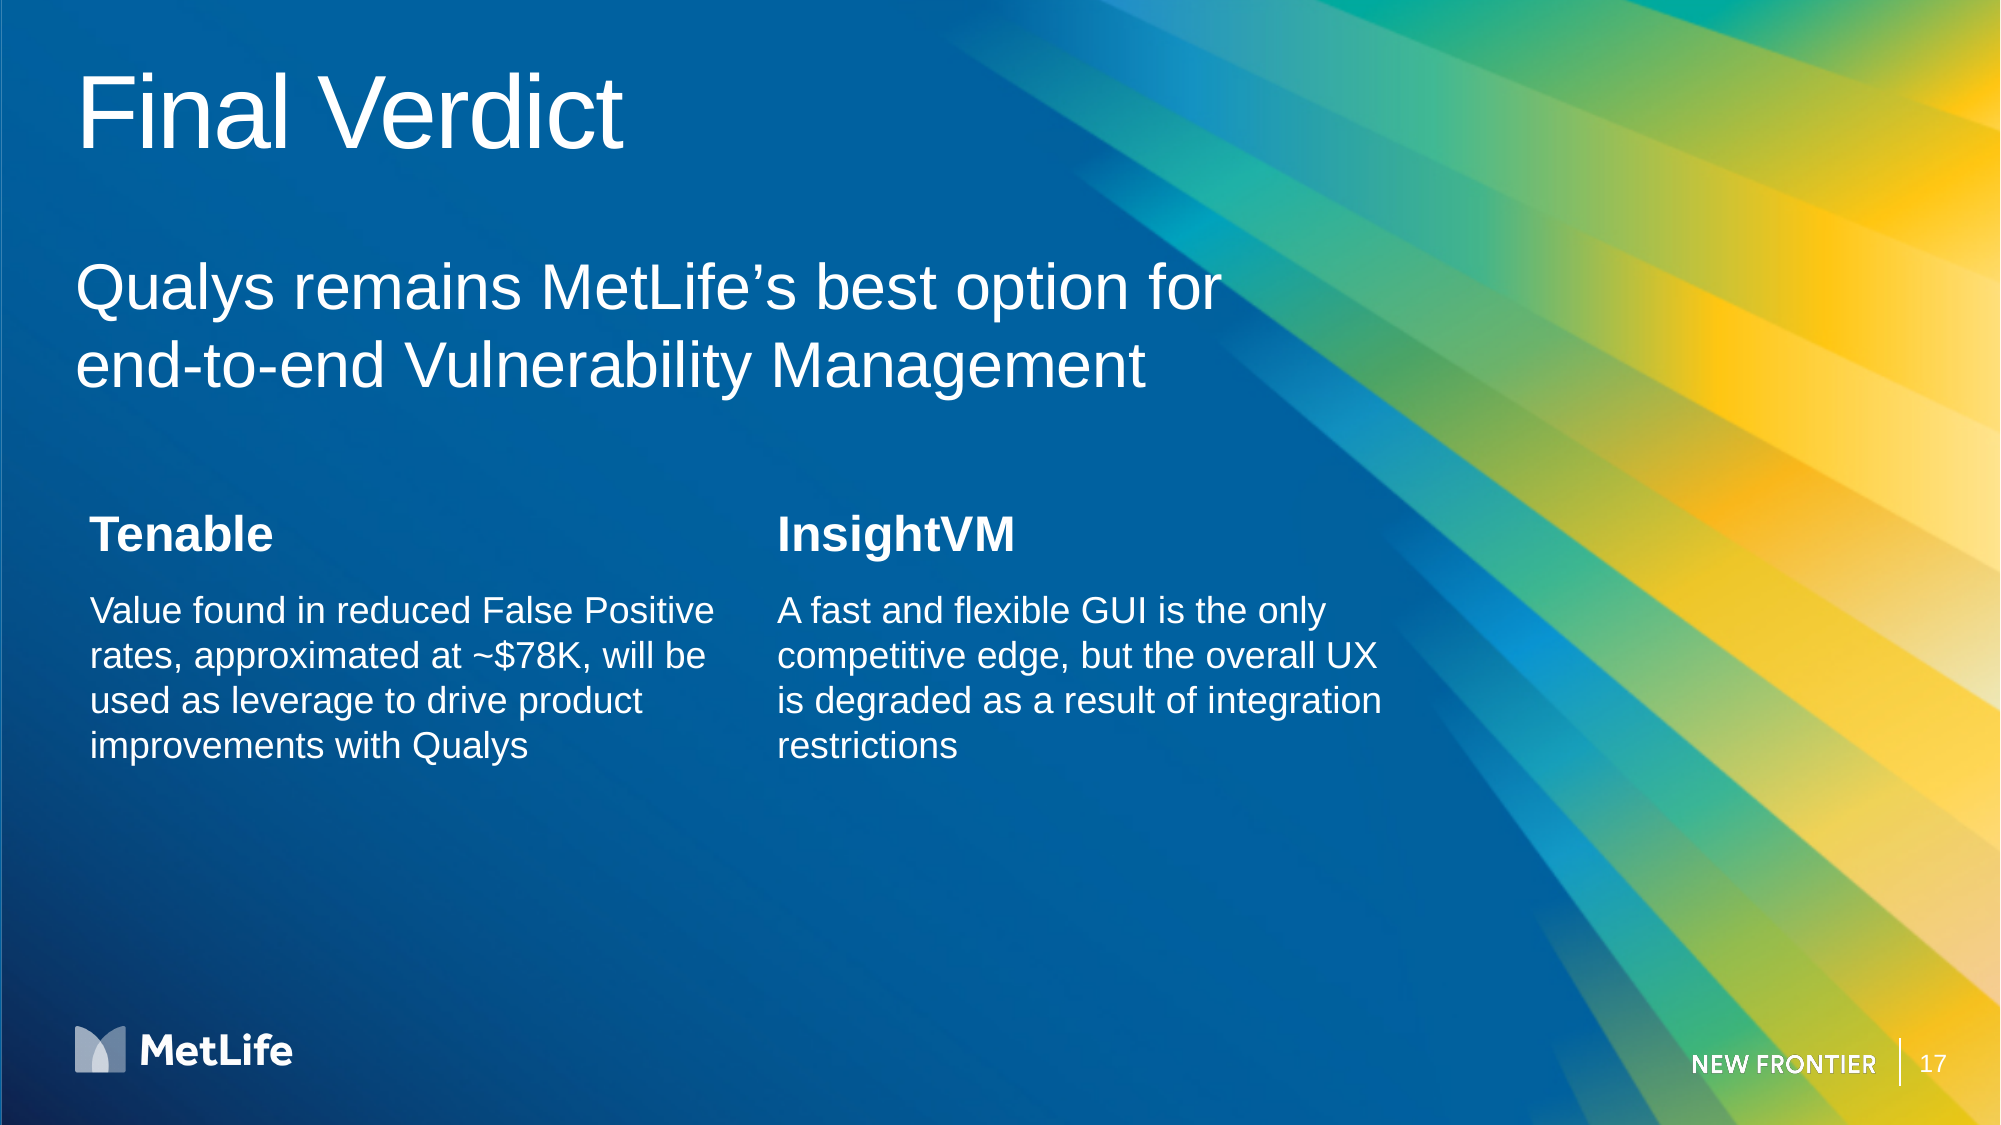

# Final Verdict
Qualys remains MetLife’s best option for end-to-end Vulnerability Management
Tenable
Value found in reduced False Positive rates, approximated at ~$78K, will be used as leverage to drive product improvements with Qualys
InsightVM
A fast and flexible GUI is the only competitive edge, but the overall UX is degraded as a result of integration restrictions
17